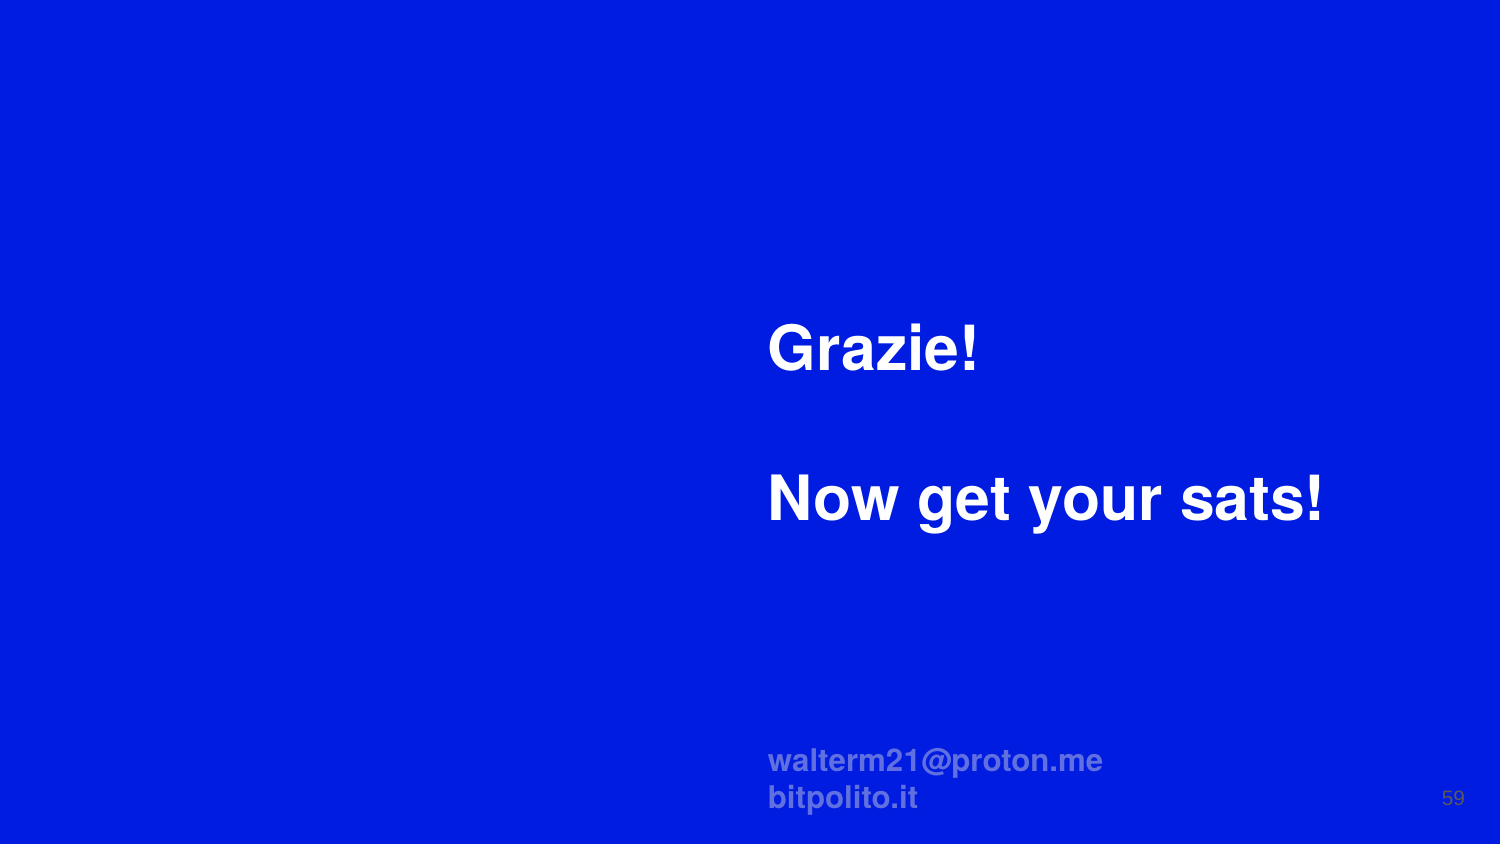

Grazie!

Now get your sats!
walterm21@proton.me
bitpolito.it

59